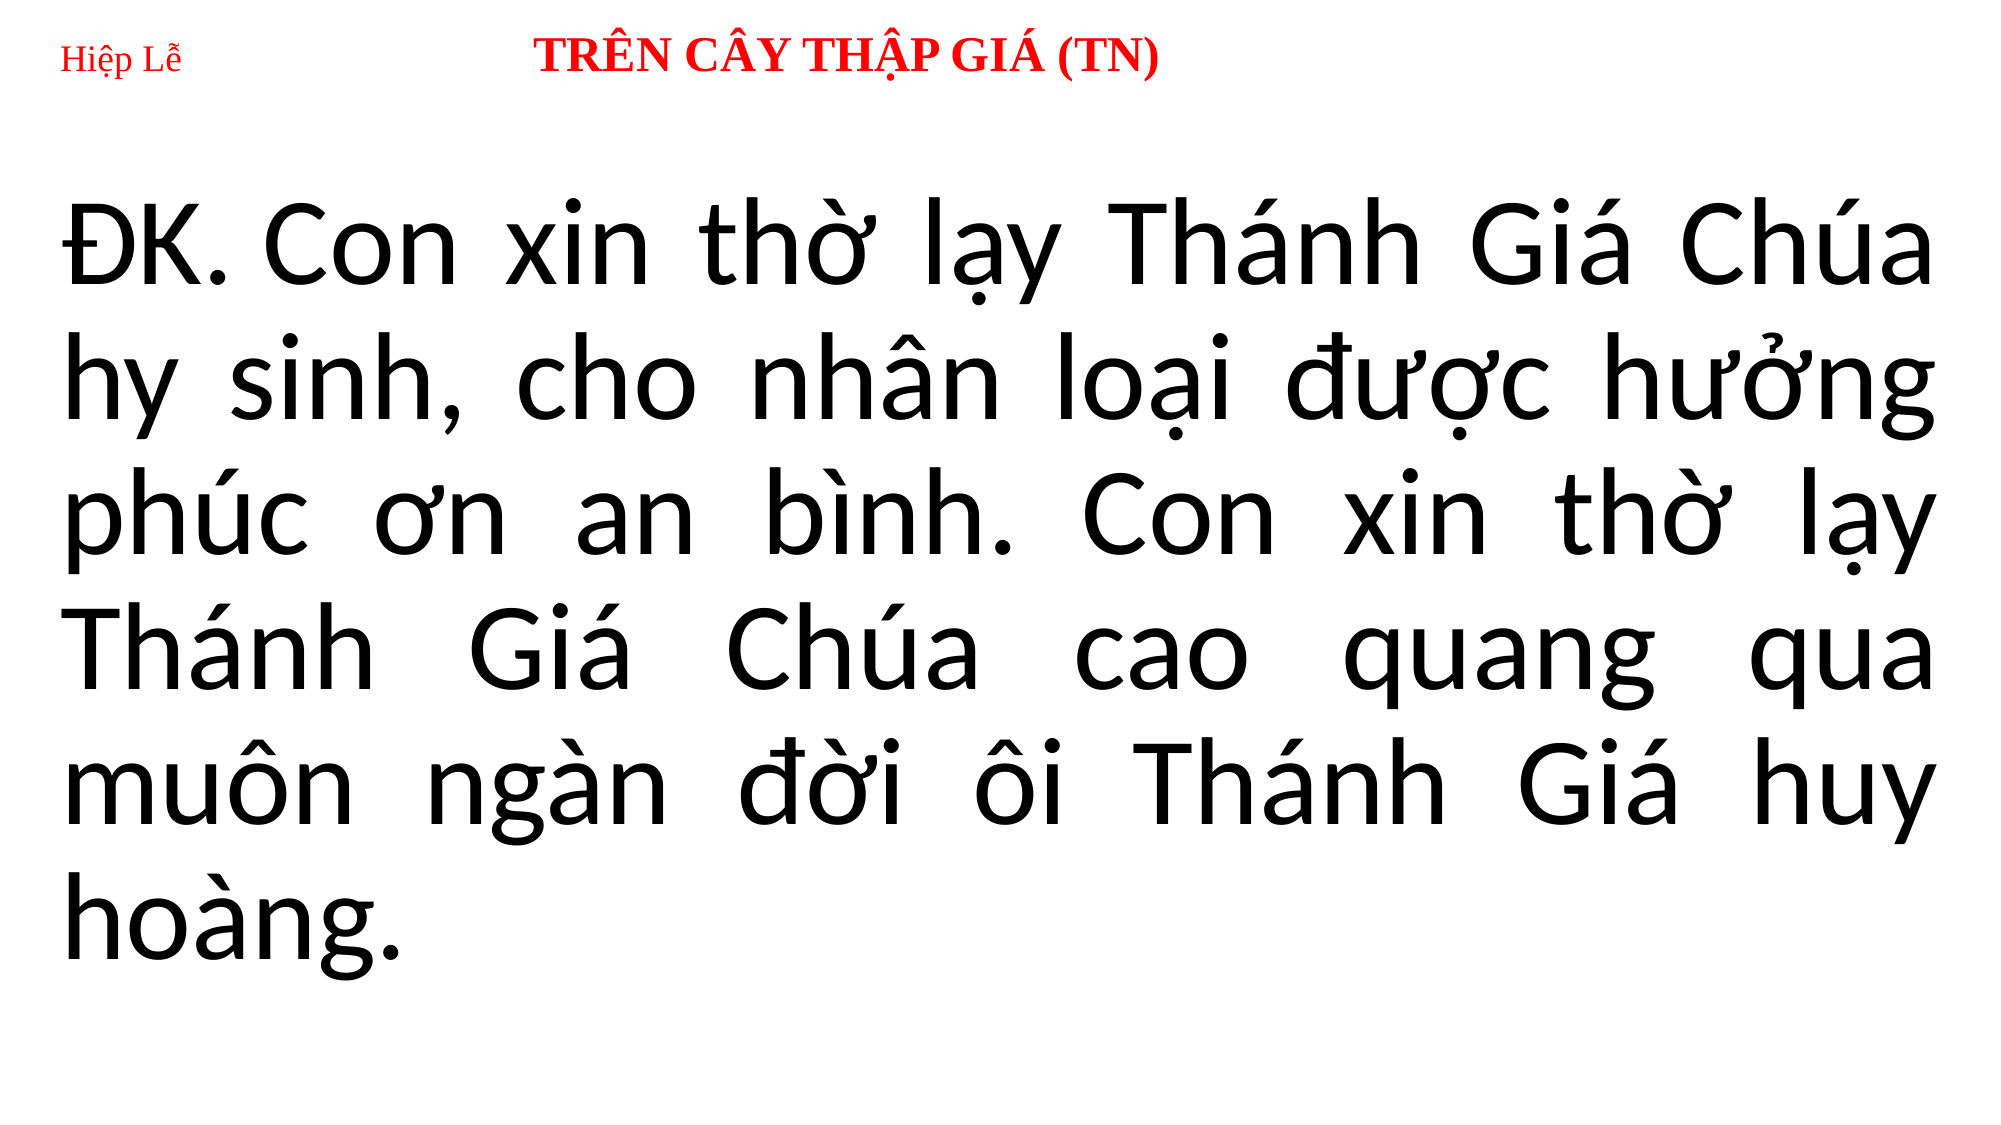

# Hiệp Lễ                                     TRÊN CÂY THẬP GIÁ (TN)
ĐK. Con xin thờ lạy Thánh Giá Chúa hy sinh, cho nhân loại được hưởng phúc ơn an bình. Con xin thờ lạy Thánh Giá Chúa cao quang qua muôn ngàn đời ôi Thánh Giá huy hoàng.